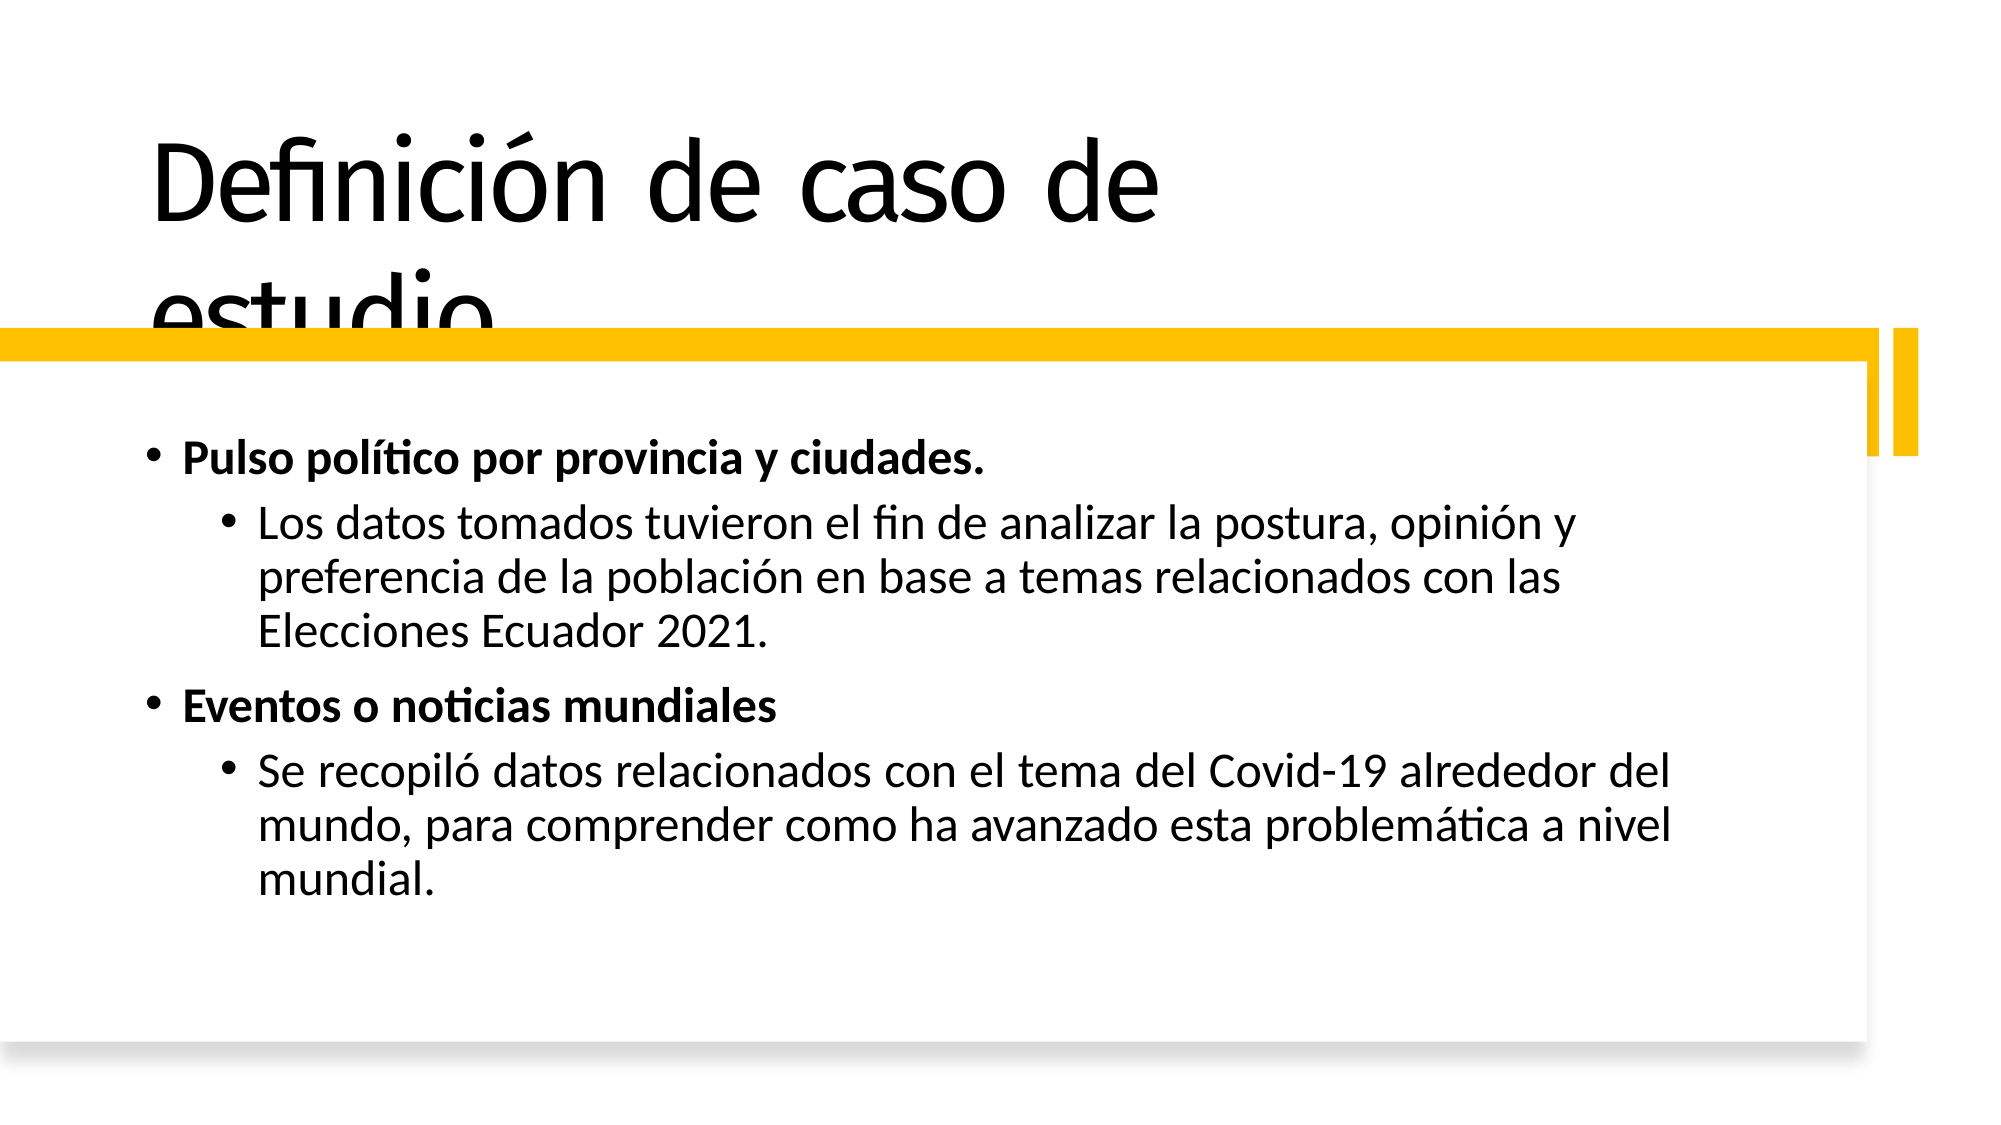

# Definición de caso de estudio

Pulso político por provincia y ciudades.
Los datos tomados tuvieron el fin de analizar la postura, opinión y  preferencia de la población en base a temas relacionados con las  Elecciones Ecuador 2021.
Eventos o noticias mundiales
Se recopiló datos relacionados con el tema del Covid-19 alrededor del  mundo, para comprender como ha avanzado esta problemática a nivel  mundial.